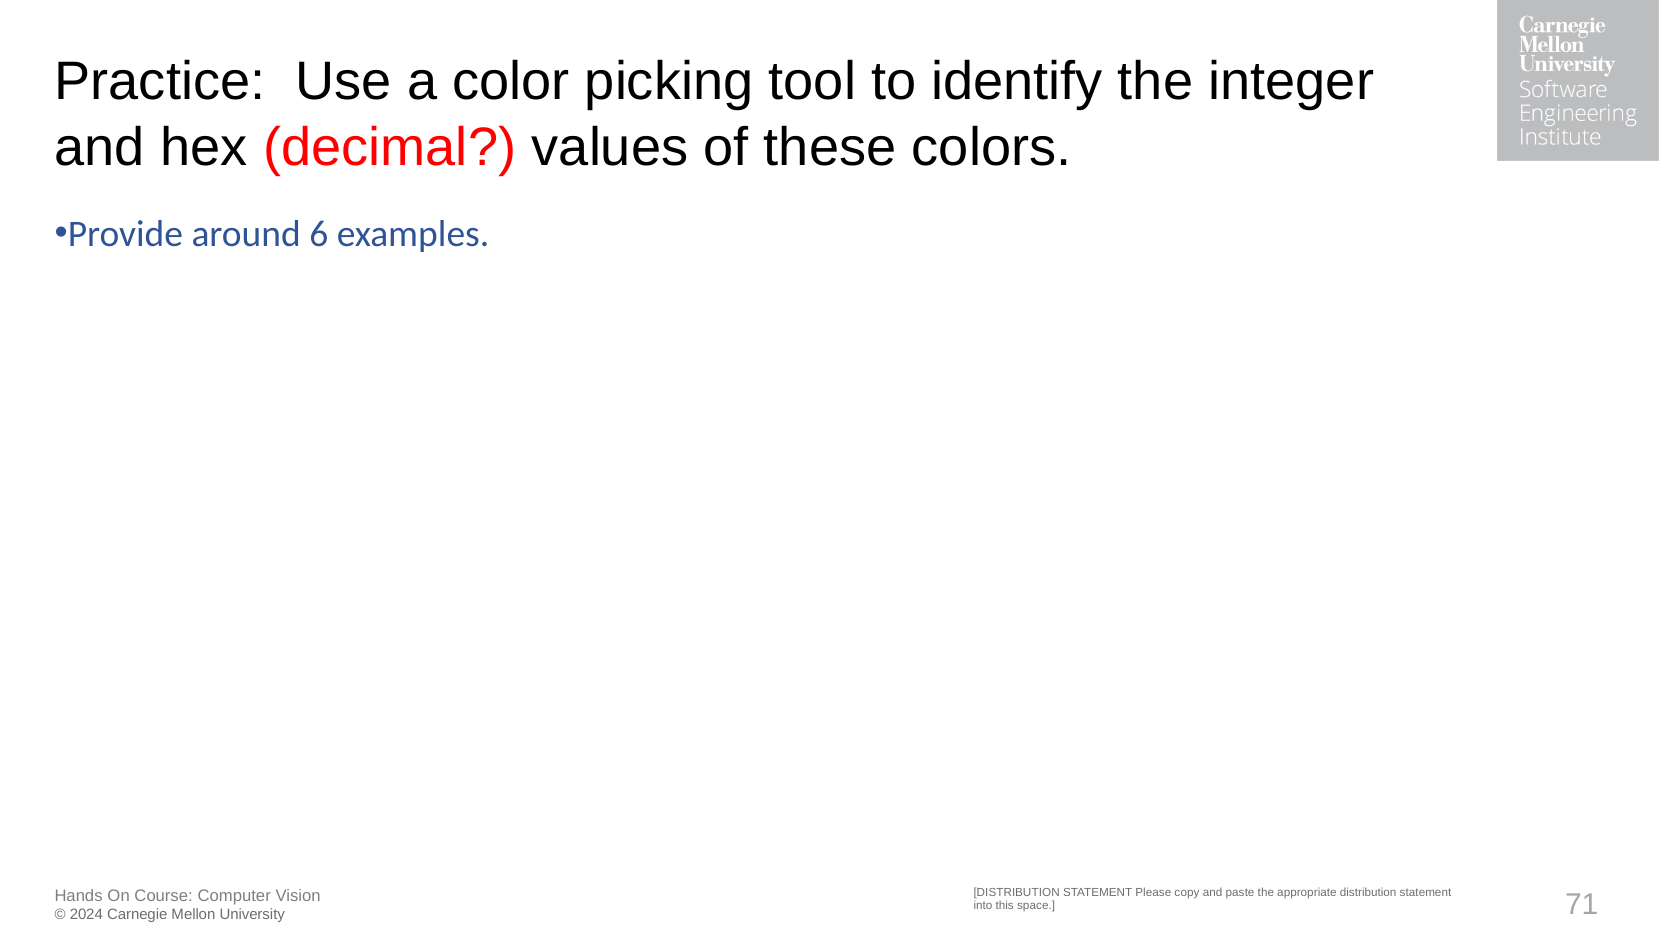

# Practice:  Use a color picking tool to identify the integer and hex (decimal?) values of these colors.
Provide around 6 examples.